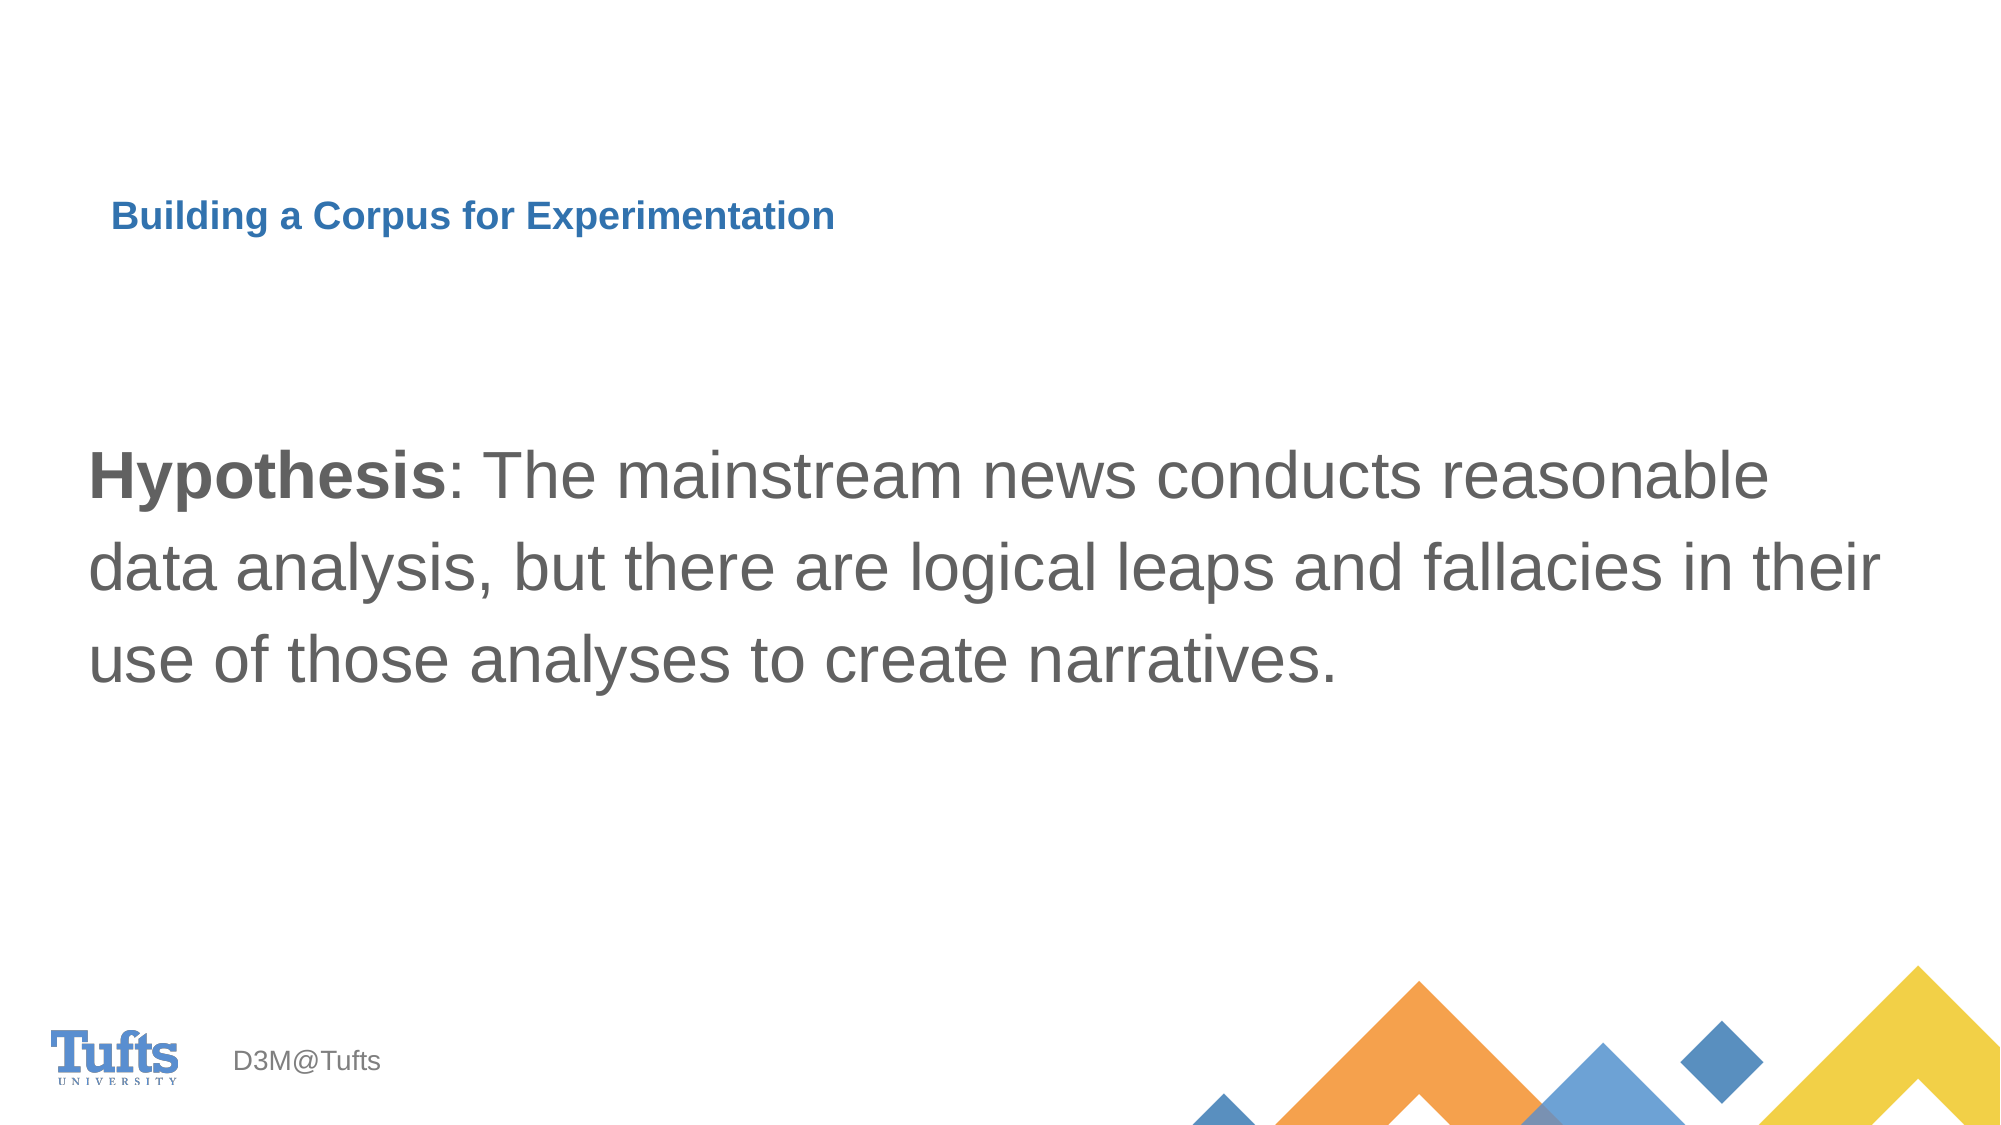

# Building a Corpus for Experimentation
Hypothesis: The mainstream news conducts reasonable data analysis, but there are logical leaps and fallacies in their use of those analyses to create narratives.